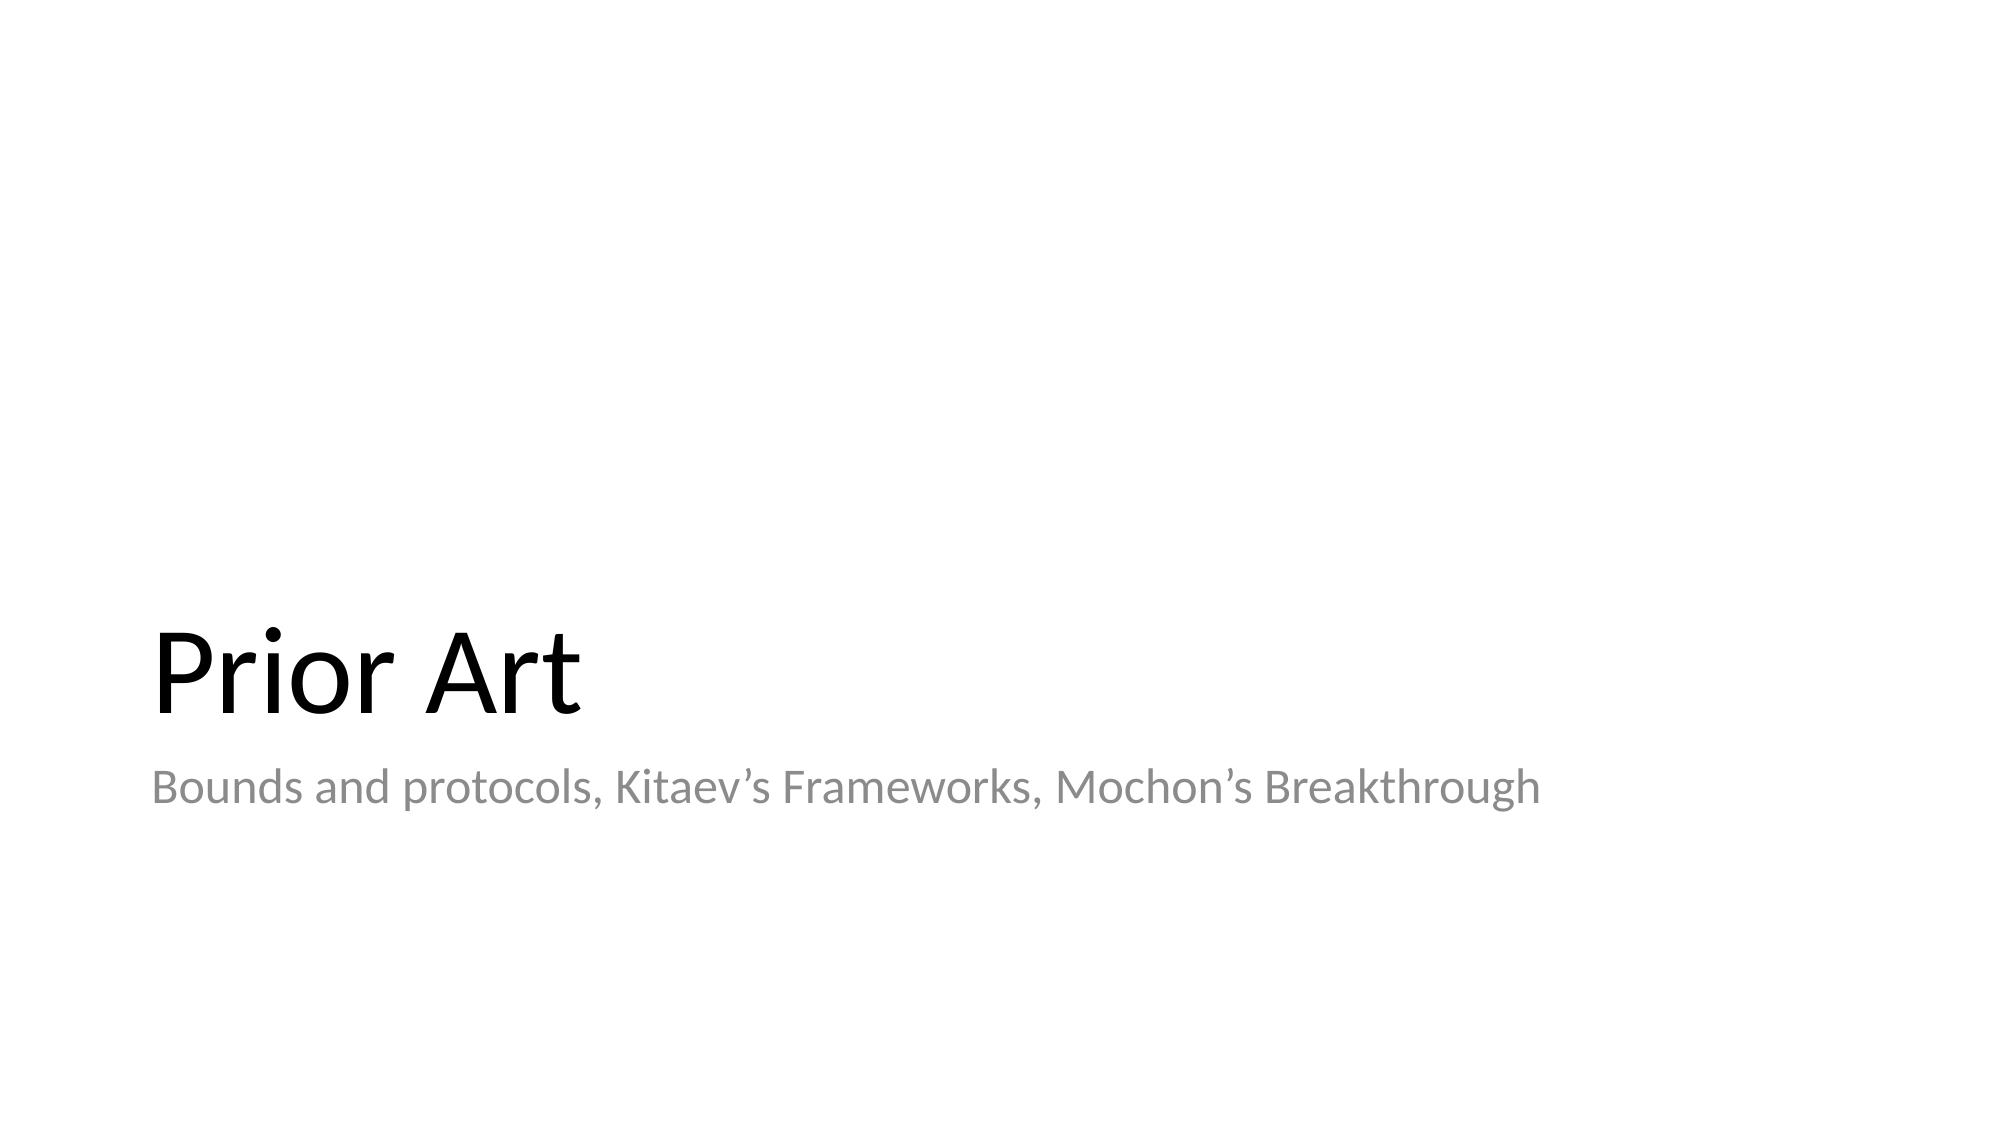

# Prior Art
Bounds and protocols, Kitaev’s Frameworks, Mochon’s Breakthrough